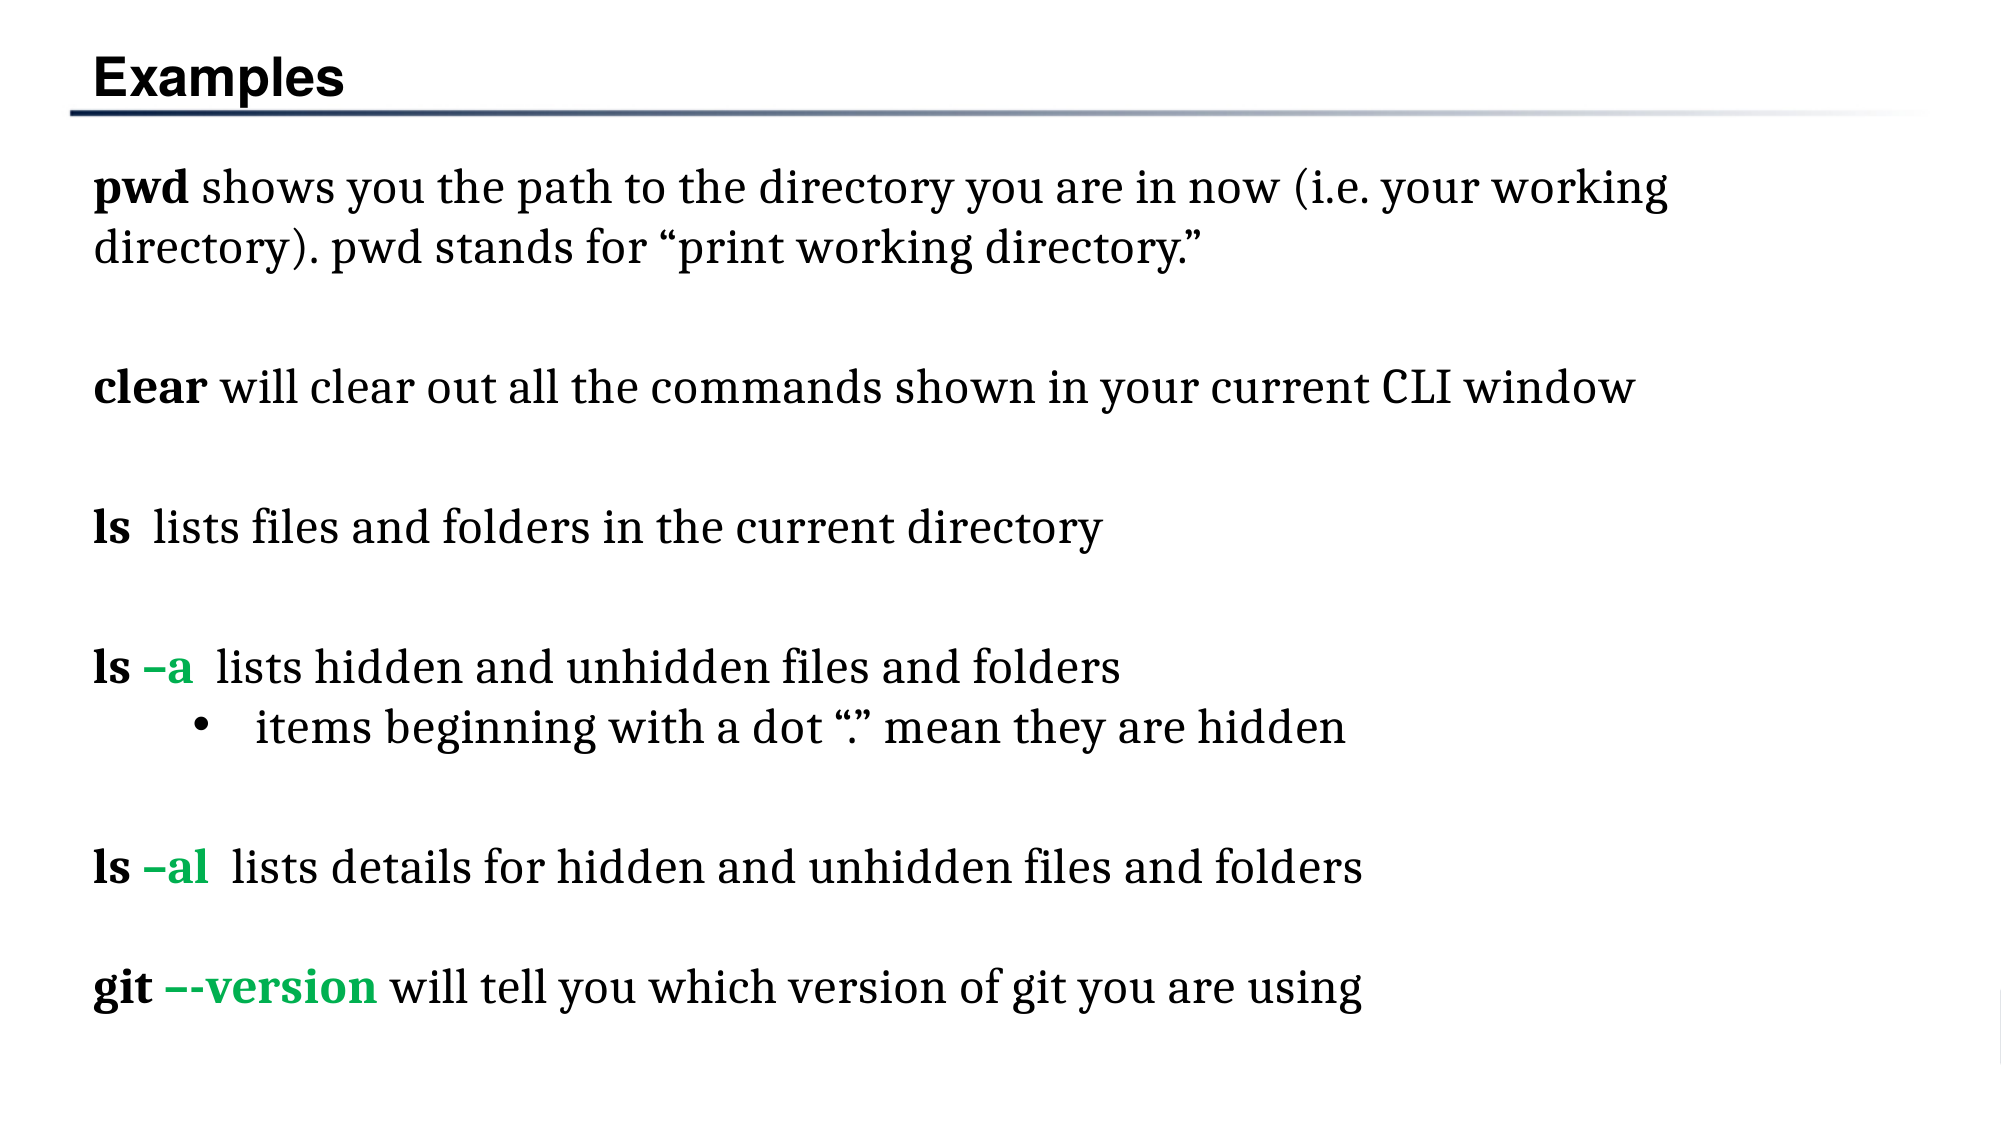

Examples
pwd shows you the path to the directory you are in now (i.e. your working directory). pwd stands for “print working directory.”

clear will clear out all the commands shown in your current CLI window

ls  lists files and folders in the current directory

ls –a  lists hidden and unhidden files and folders
items beginning with a dot “.” mean they are hidden

ls –al  lists details for hidden and unhidden files and folders

git –-version will tell you which version of git you are using